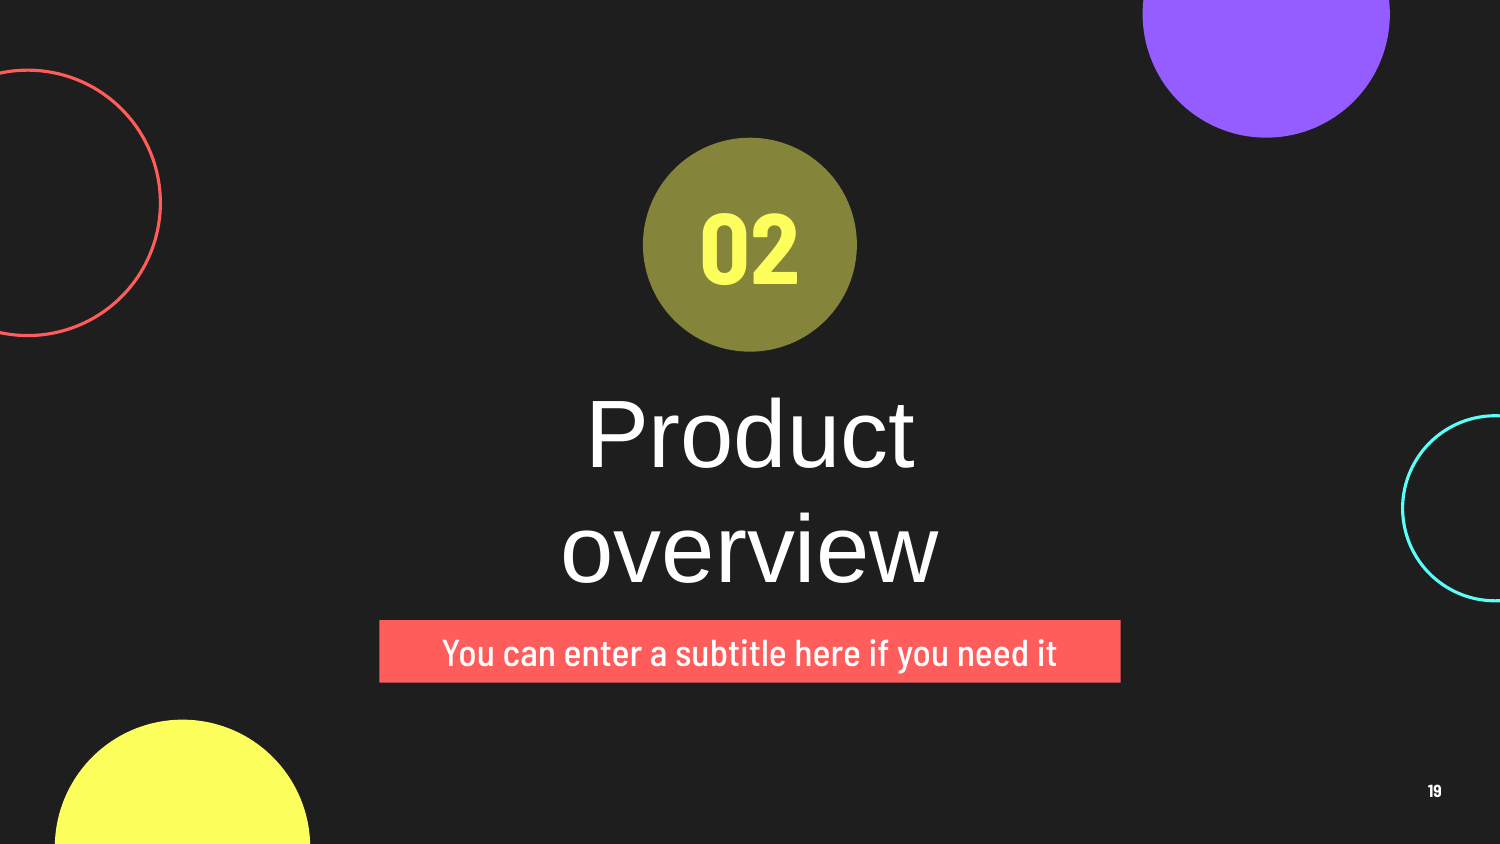

02
# Product overview
You can enter a subtitle here if you need it
19